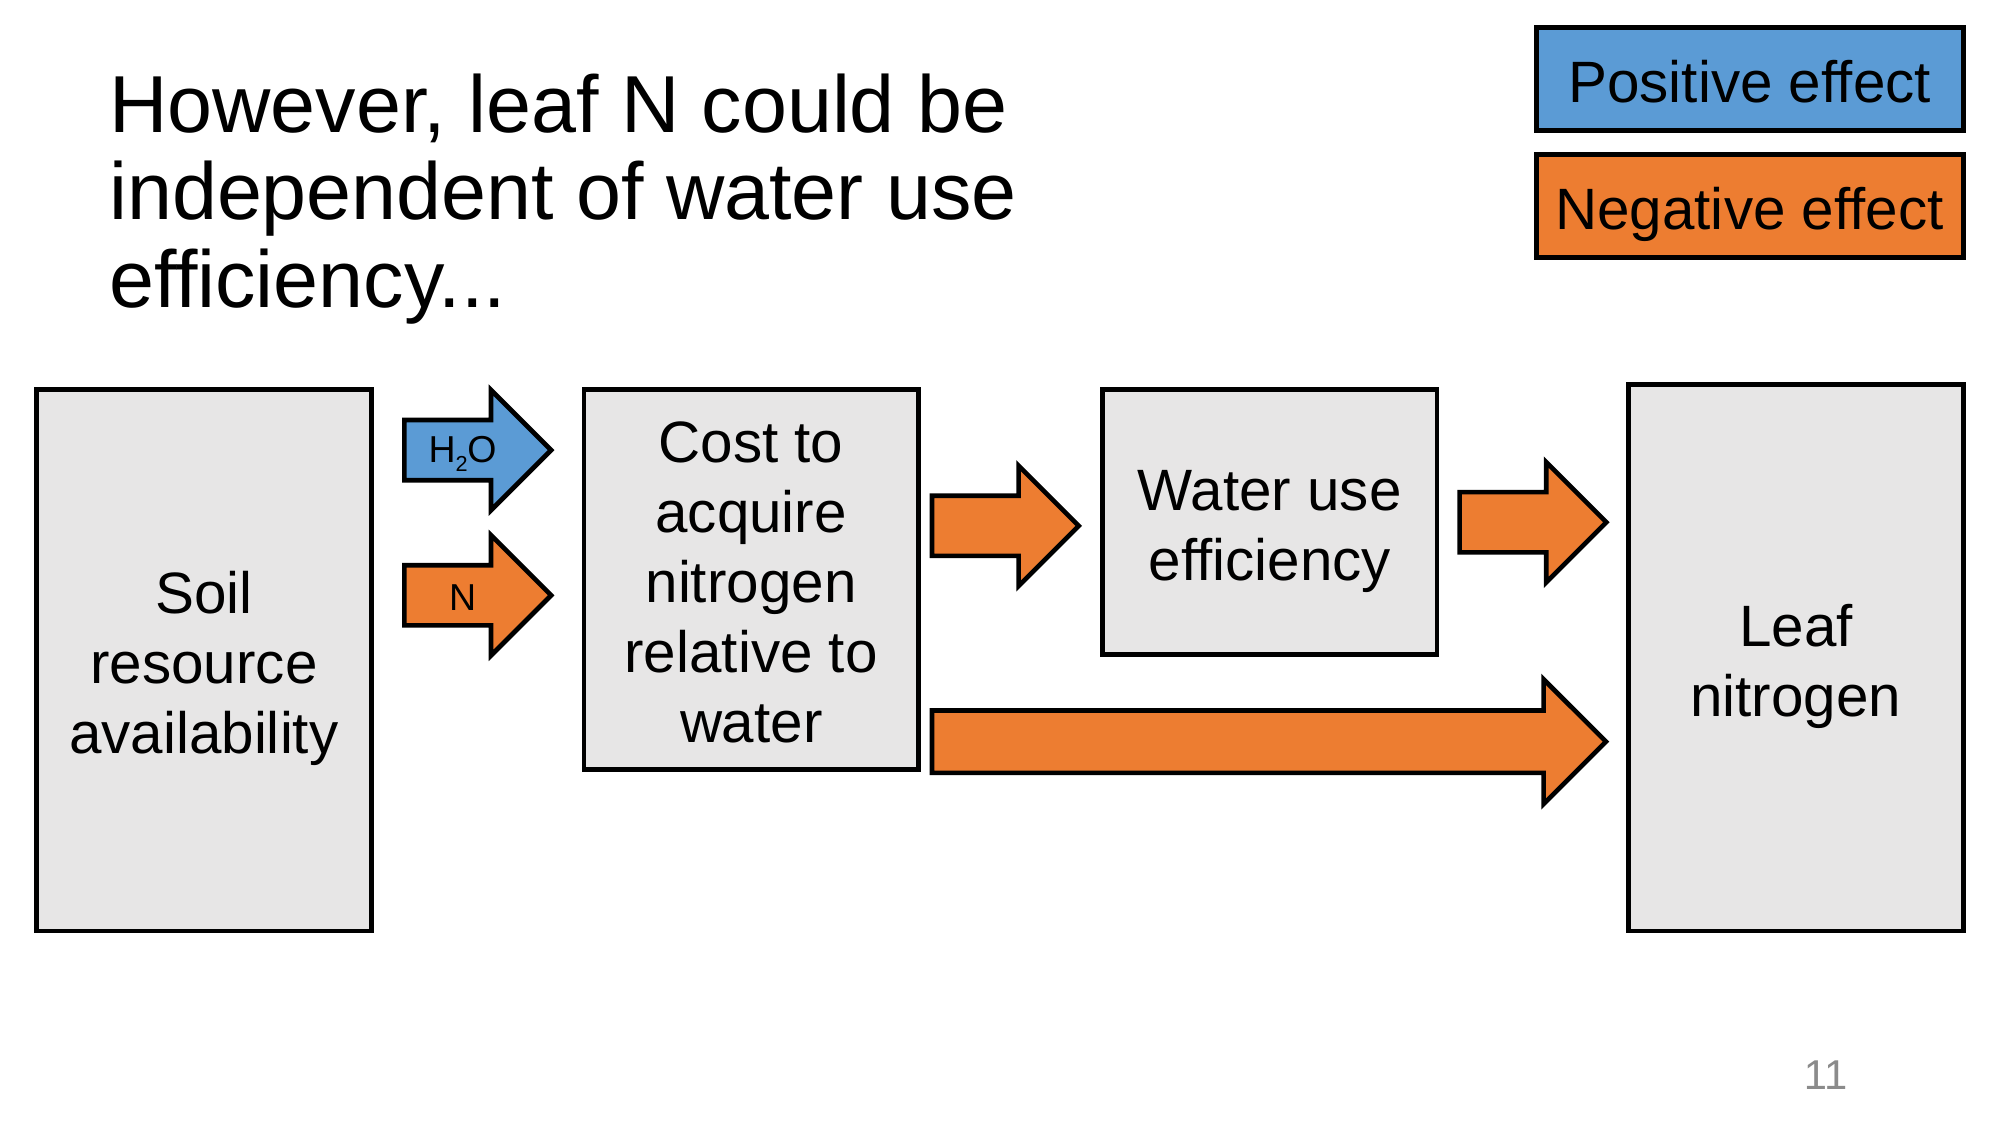

Positive effect
# However, leaf N could be independent of water use efficiency...
Negative effect
Leaf nitrogen
Soil resource availability
Cost to acquire nitrogen relative to water
Water use efficiency
H2O

N

11